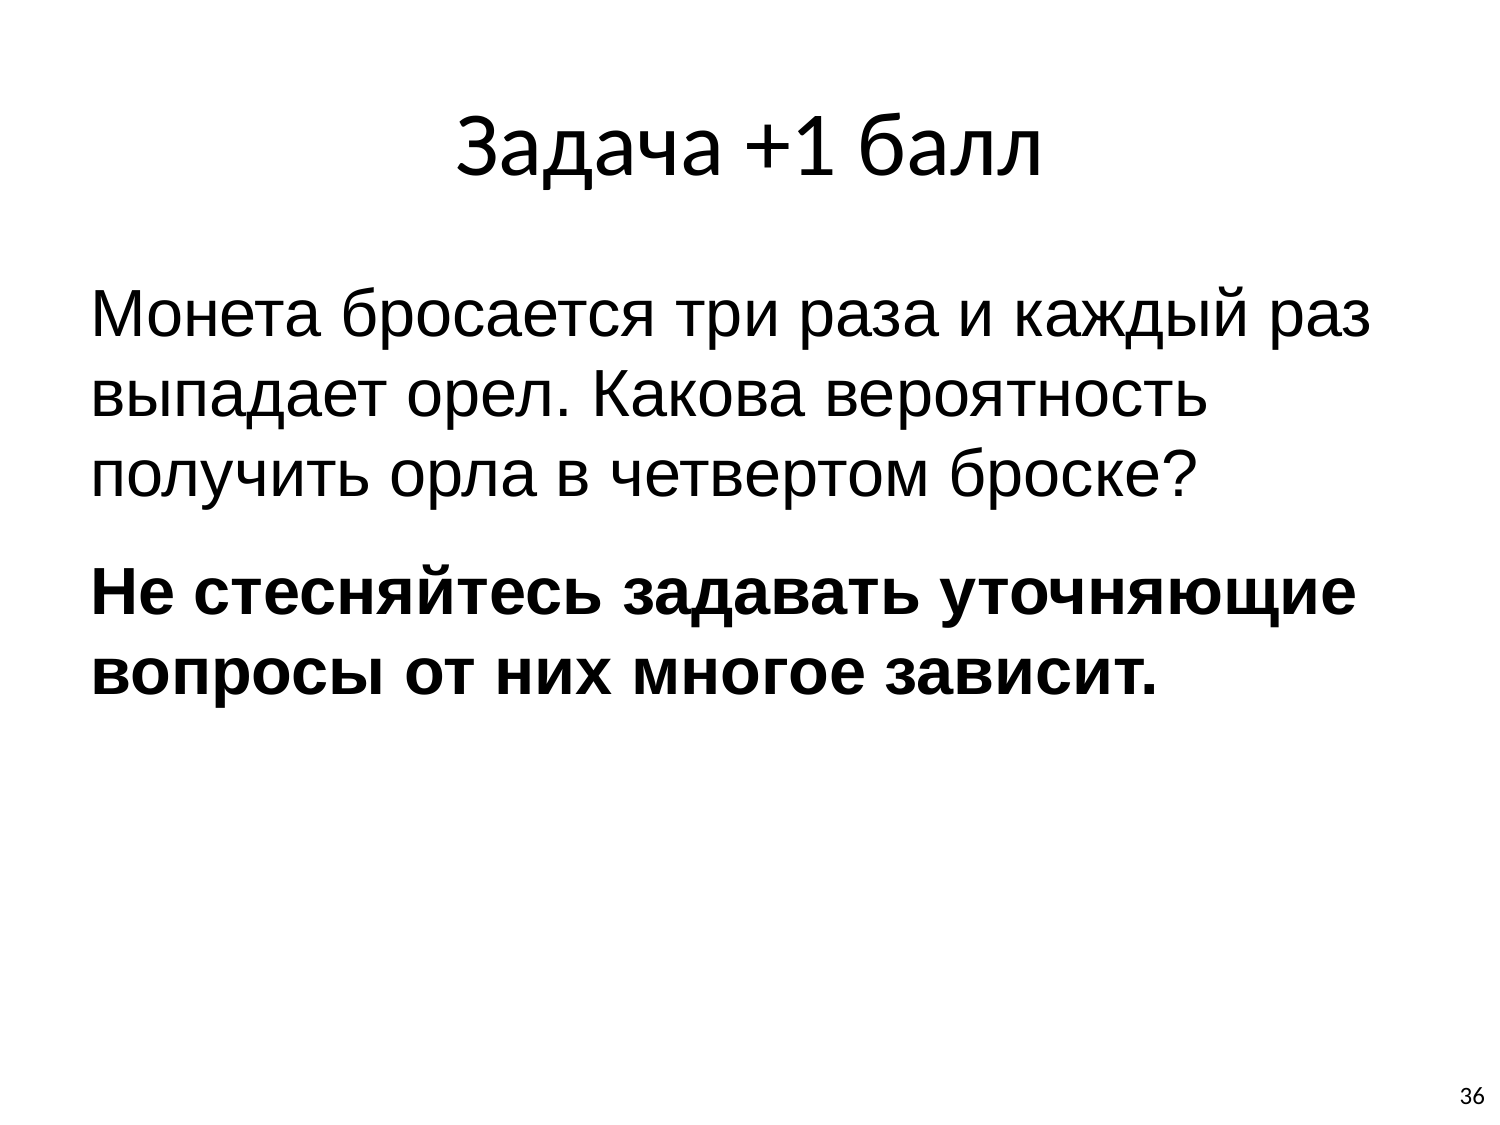

# Задача +1 балл
Монета бросается три раза и каждый раз выпадает орел. Какова вероятность получить орла в четвертом броске?
Не стесняйтесь задавать уточняющие вопросы от них многое зависит.

36